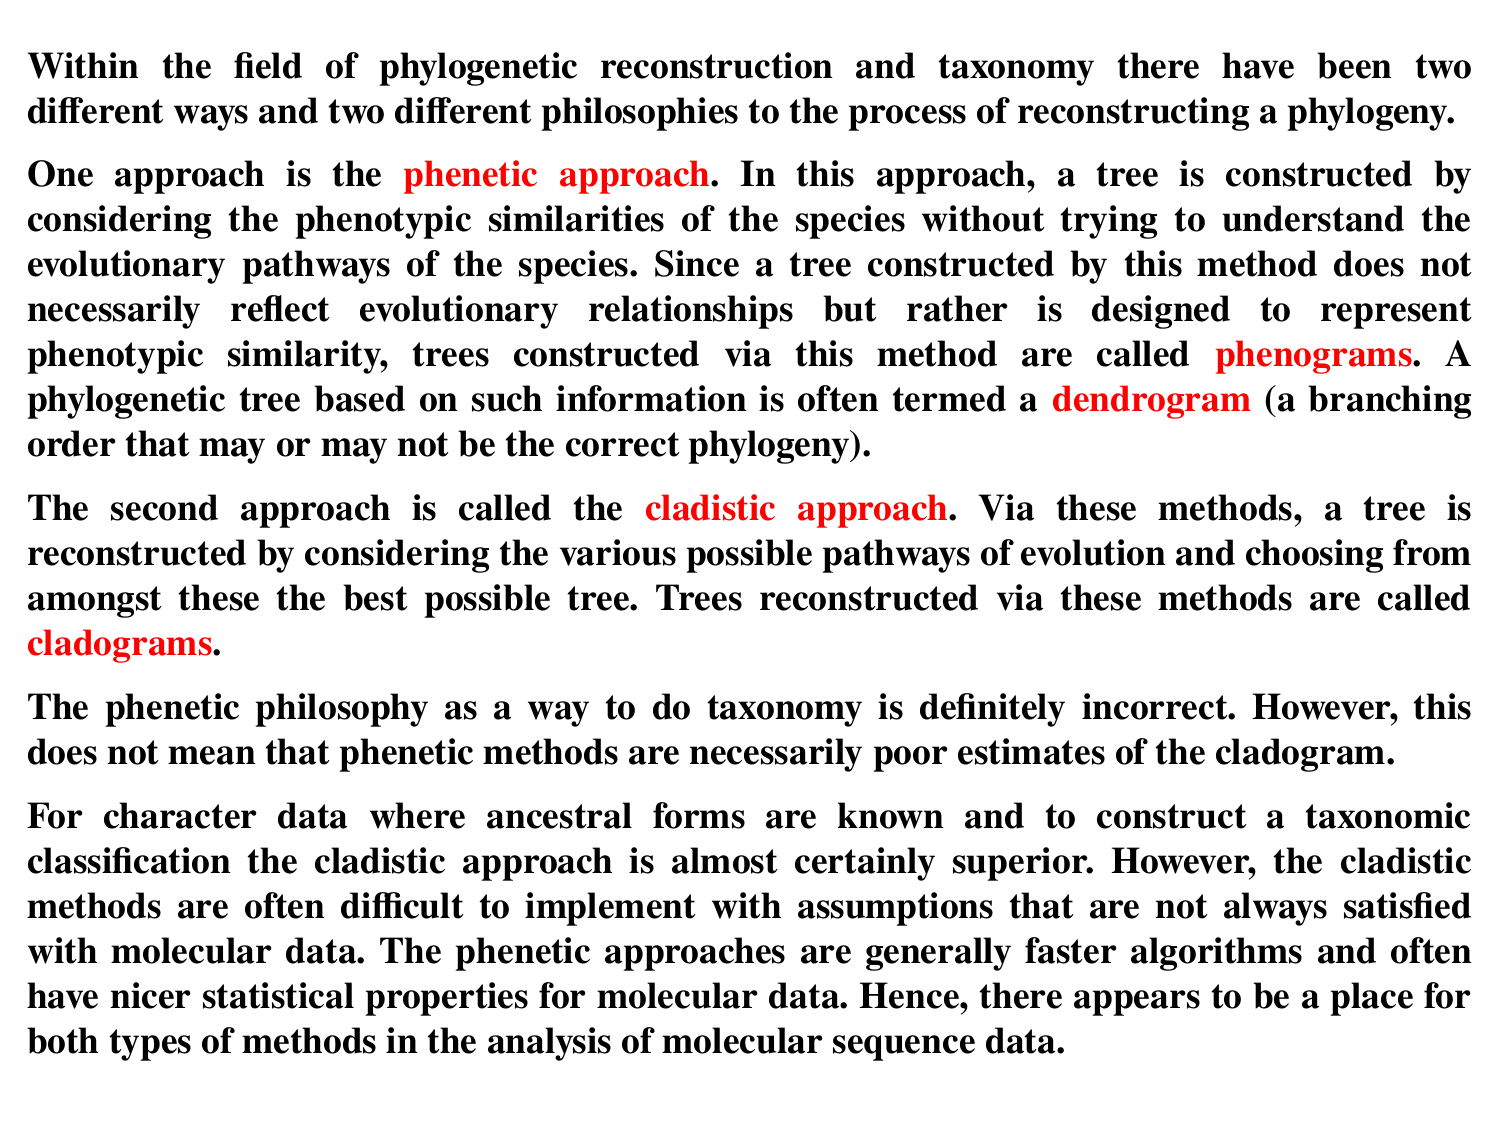

Within the field of phylogenetic reconstruction and taxonomy there have been two different ways and two different philosophies to the process of reconstructing a phylogeny.
One approach is the phenetic approach. In this approach, a tree is constructed by considering the phenotypic similarities of the species without trying to understand the evolutionary pathways of the species. Since a tree constructed by this method does not necessarily reflect evolutionary relationships but rather is designed to represent phenotypic similarity, trees constructed via this method are called phenograms. A phylogenetic tree based on such information is often termed a dendrogram (a branching order that may or may not be the correct phylogeny).
The second approach is called the cladistic approach. Via these methods, a tree is reconstructed by considering the various possible pathways of evolution and choosing from amongst these the best possible tree. Trees reconstructed via these methods are called cladograms.
The phenetic philosophy as a way to do taxonomy is definitely incorrect. However, this does not mean that phenetic methods are necessarily poor estimates of the cladogram.
For character data where ancestral forms are known and to construct a taxonomic classification the cladistic approach is almost certainly superior. However, the cladistic methods are often difficult to implement with assumptions that are not always satisfied with molecular data. The phenetic approaches are generally faster algorithms and often have nicer statistical properties for molecular data. Hence, there appears to be a place for both types of methods in the analysis of molecular sequence data.